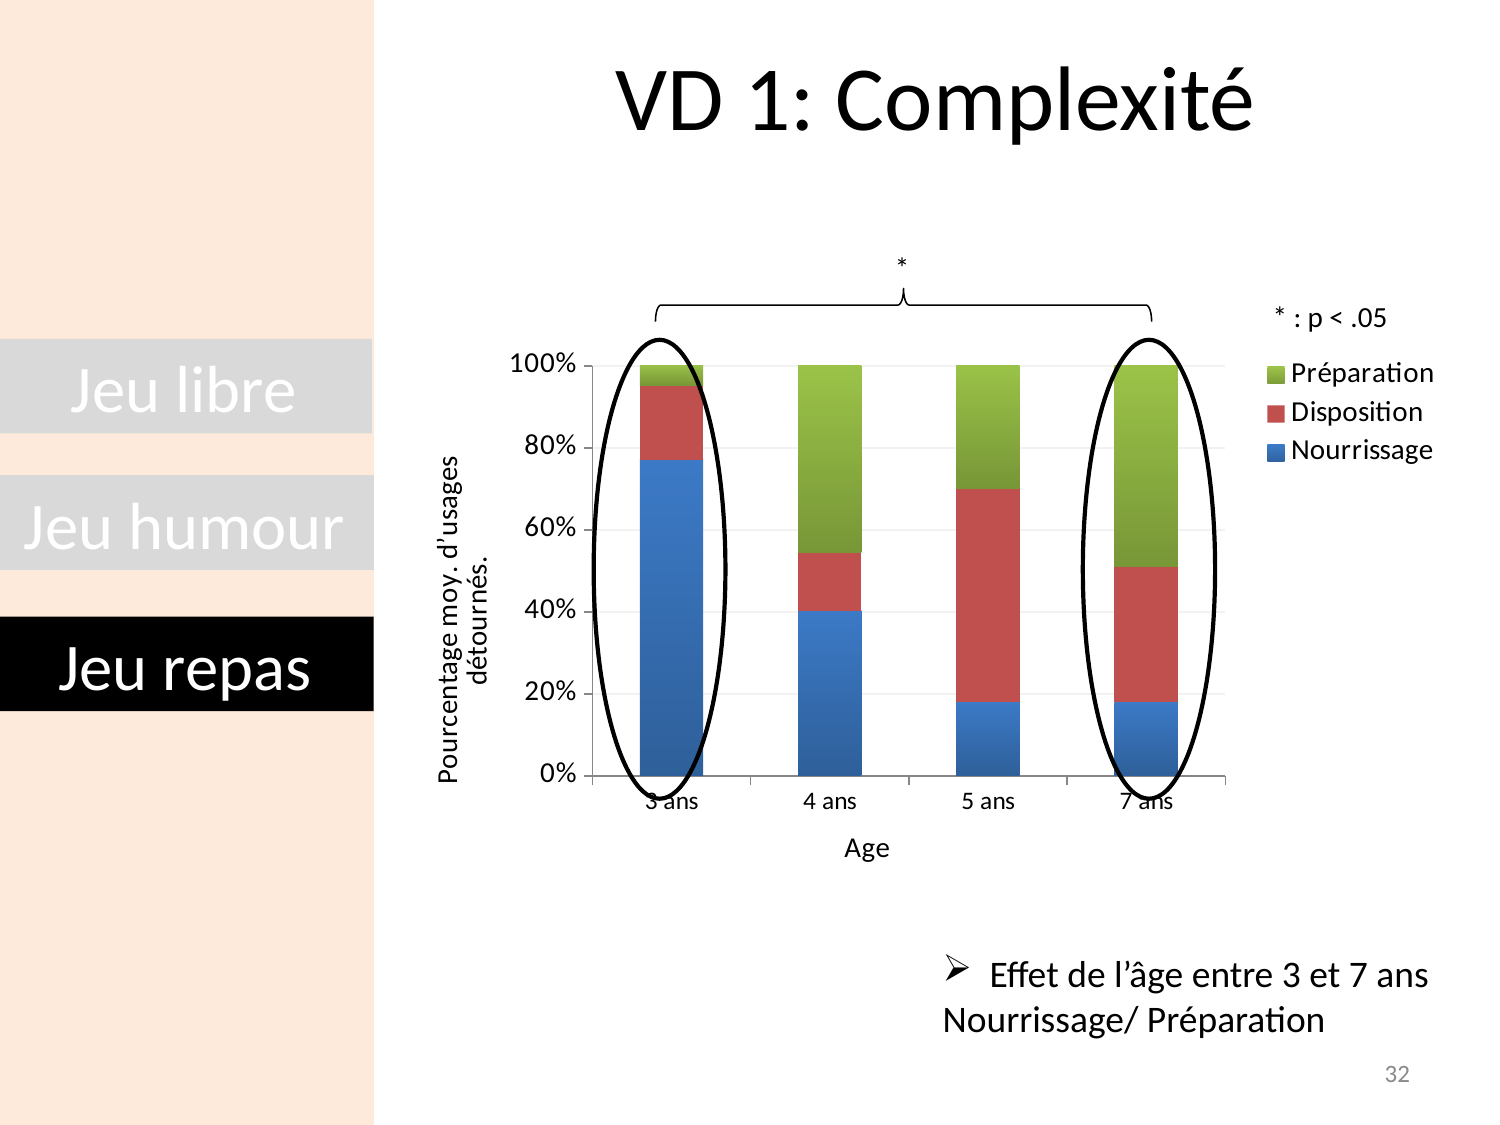

# VD 1: Complexité

*
* : p < .05

### Chart

| Category | Nourrissage | Disposition | Préparation |
|---|---|---|---|
| 3 ans | 77.1 | 18.2 | 4.7 |
| 4 ans | 40.2 | 14.3 | 45.5 |
| 5 ans | 18.0 | 52.2 | 29.8 |
| 7 ans | 17.9 | 33.2 | 48.9 |
Jeu libre
Jeu humour
Jeu repas
Effet de l’âge entre 3 et 7 ans
Nourrissage/ Préparation

32